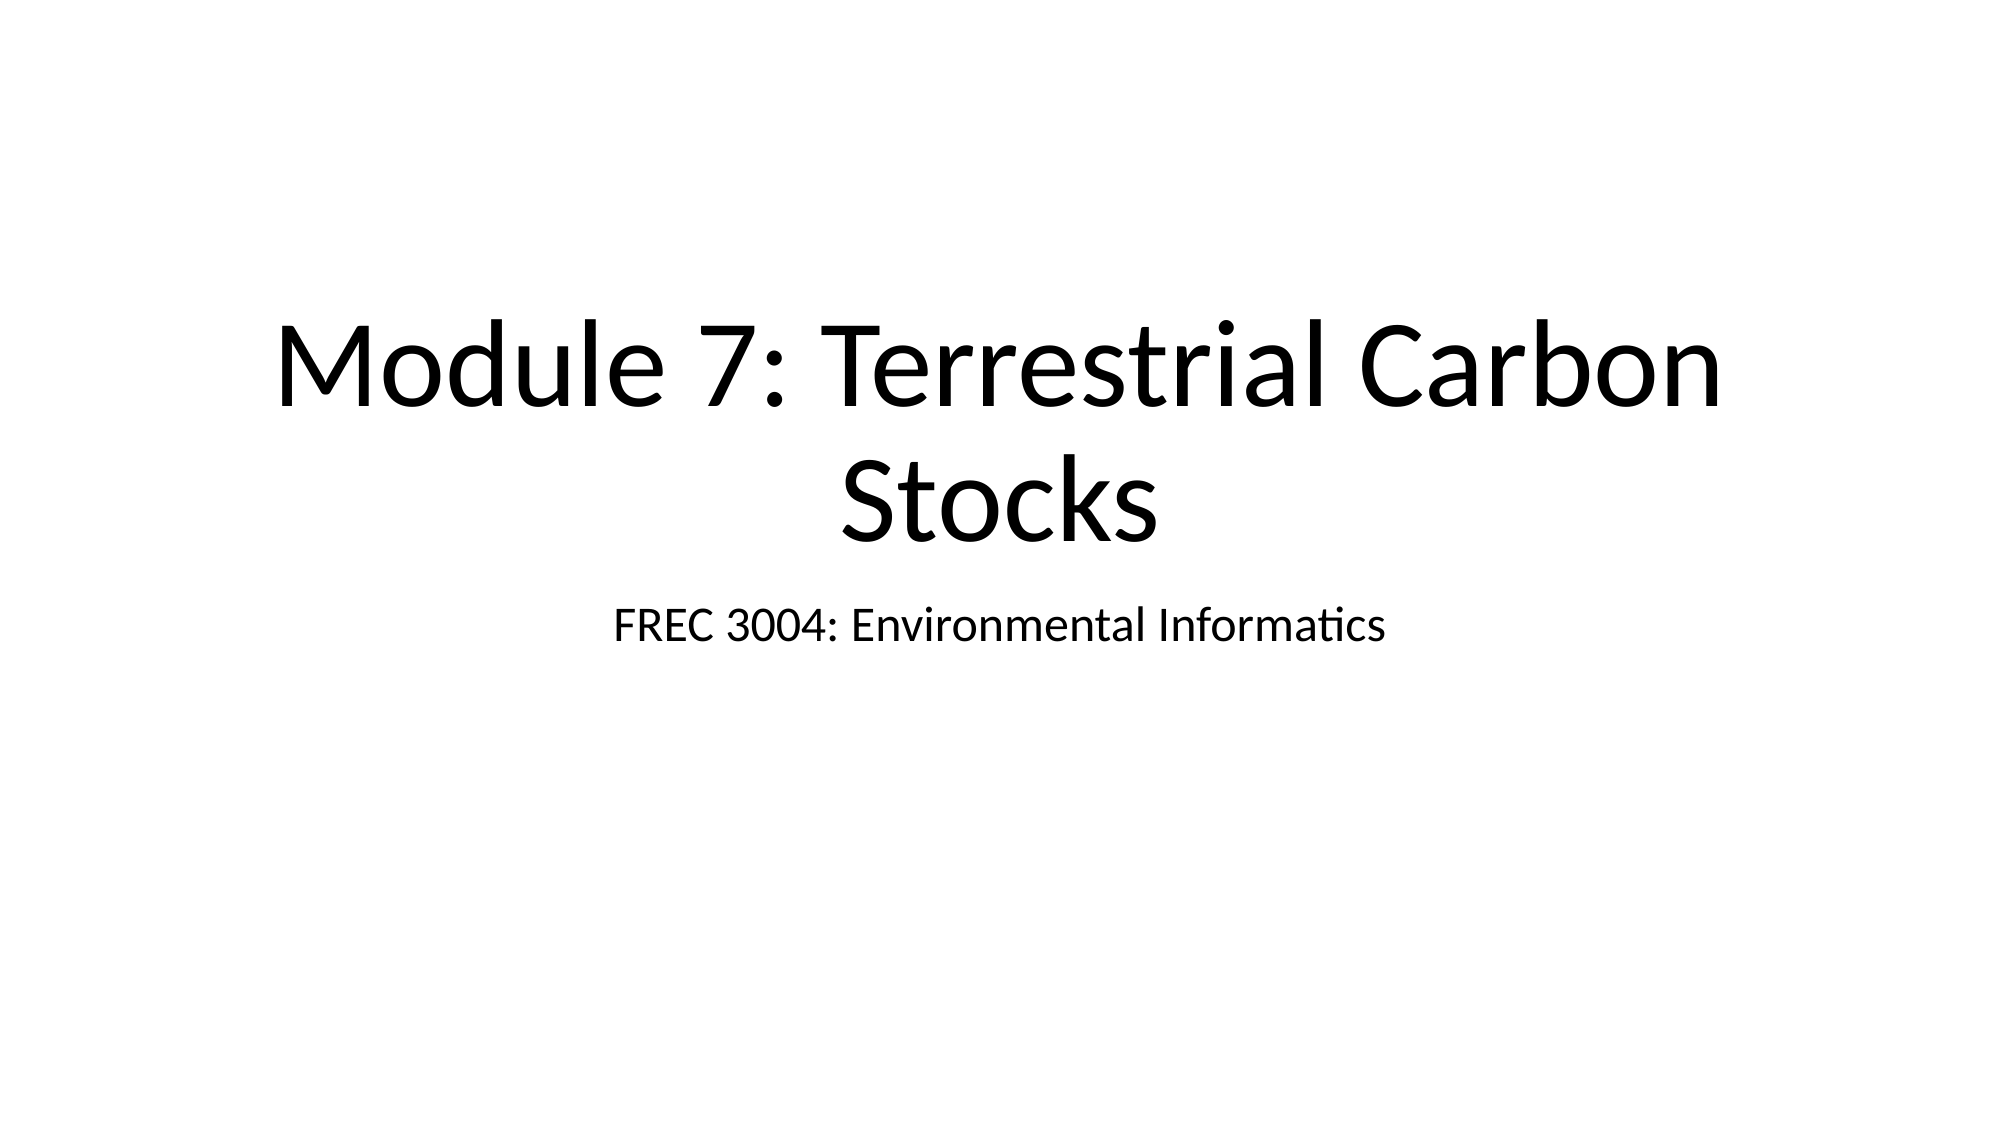

# Module 7: Terrestrial Carbon Stocks
FREC 3004: Environmental Informatics